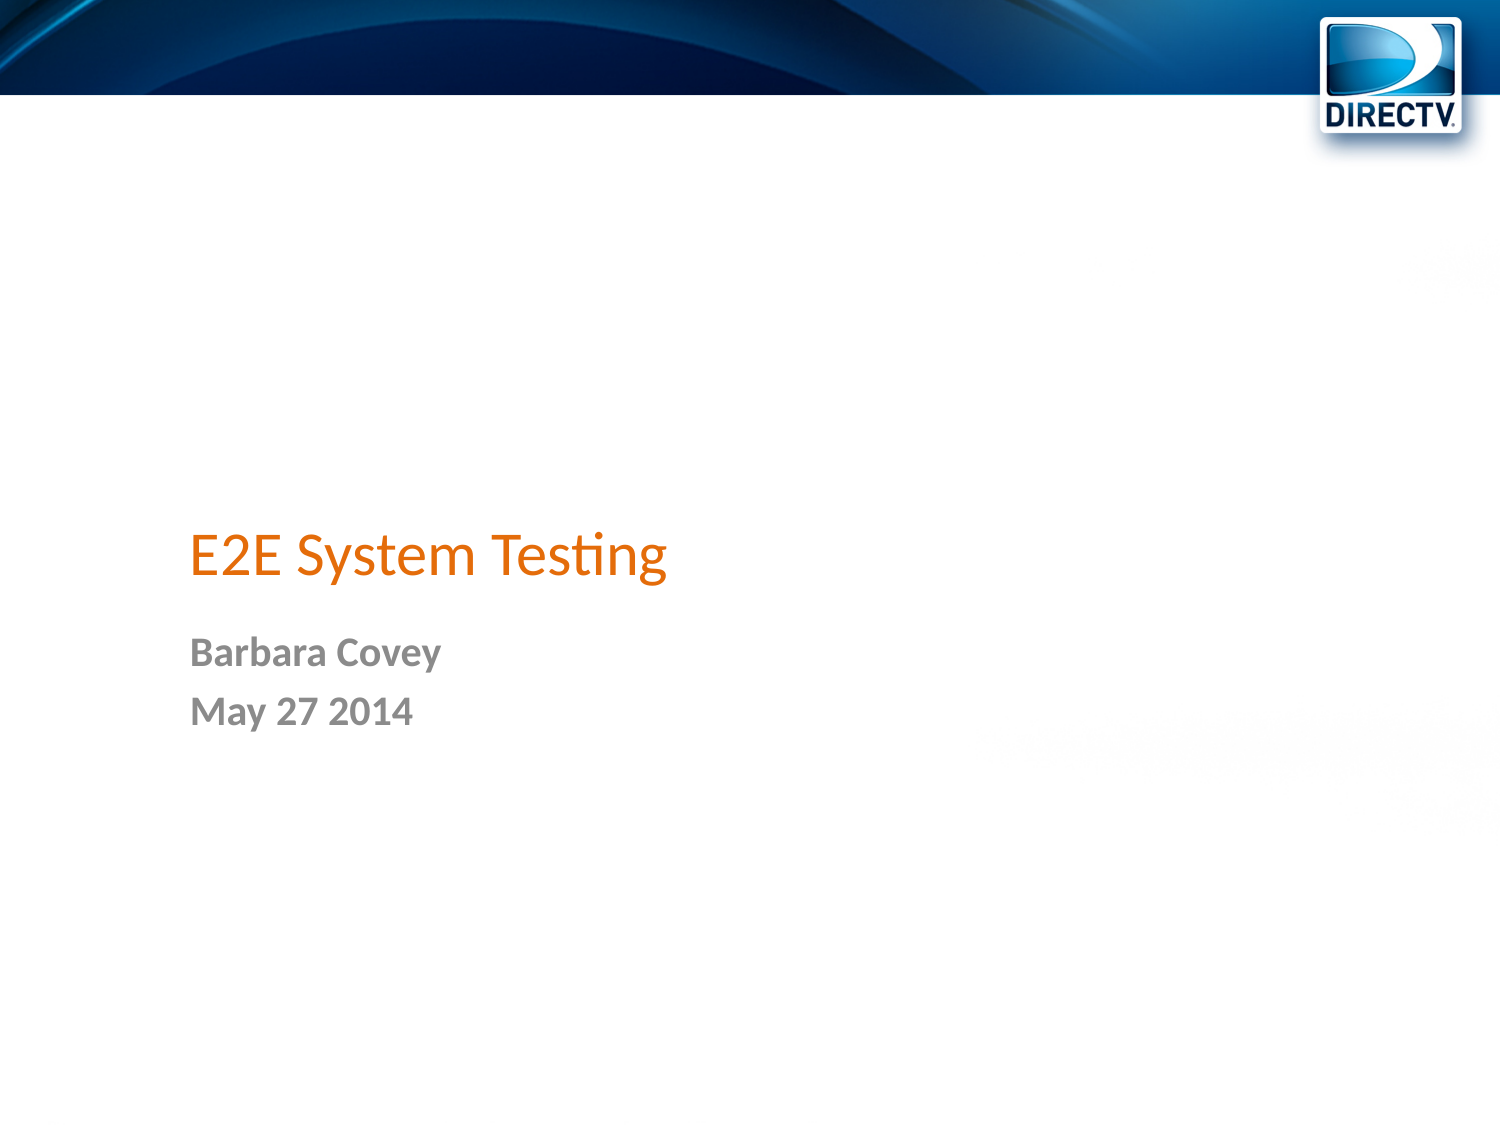

# E2E System Testing
Barbara Covey
May 27 2014